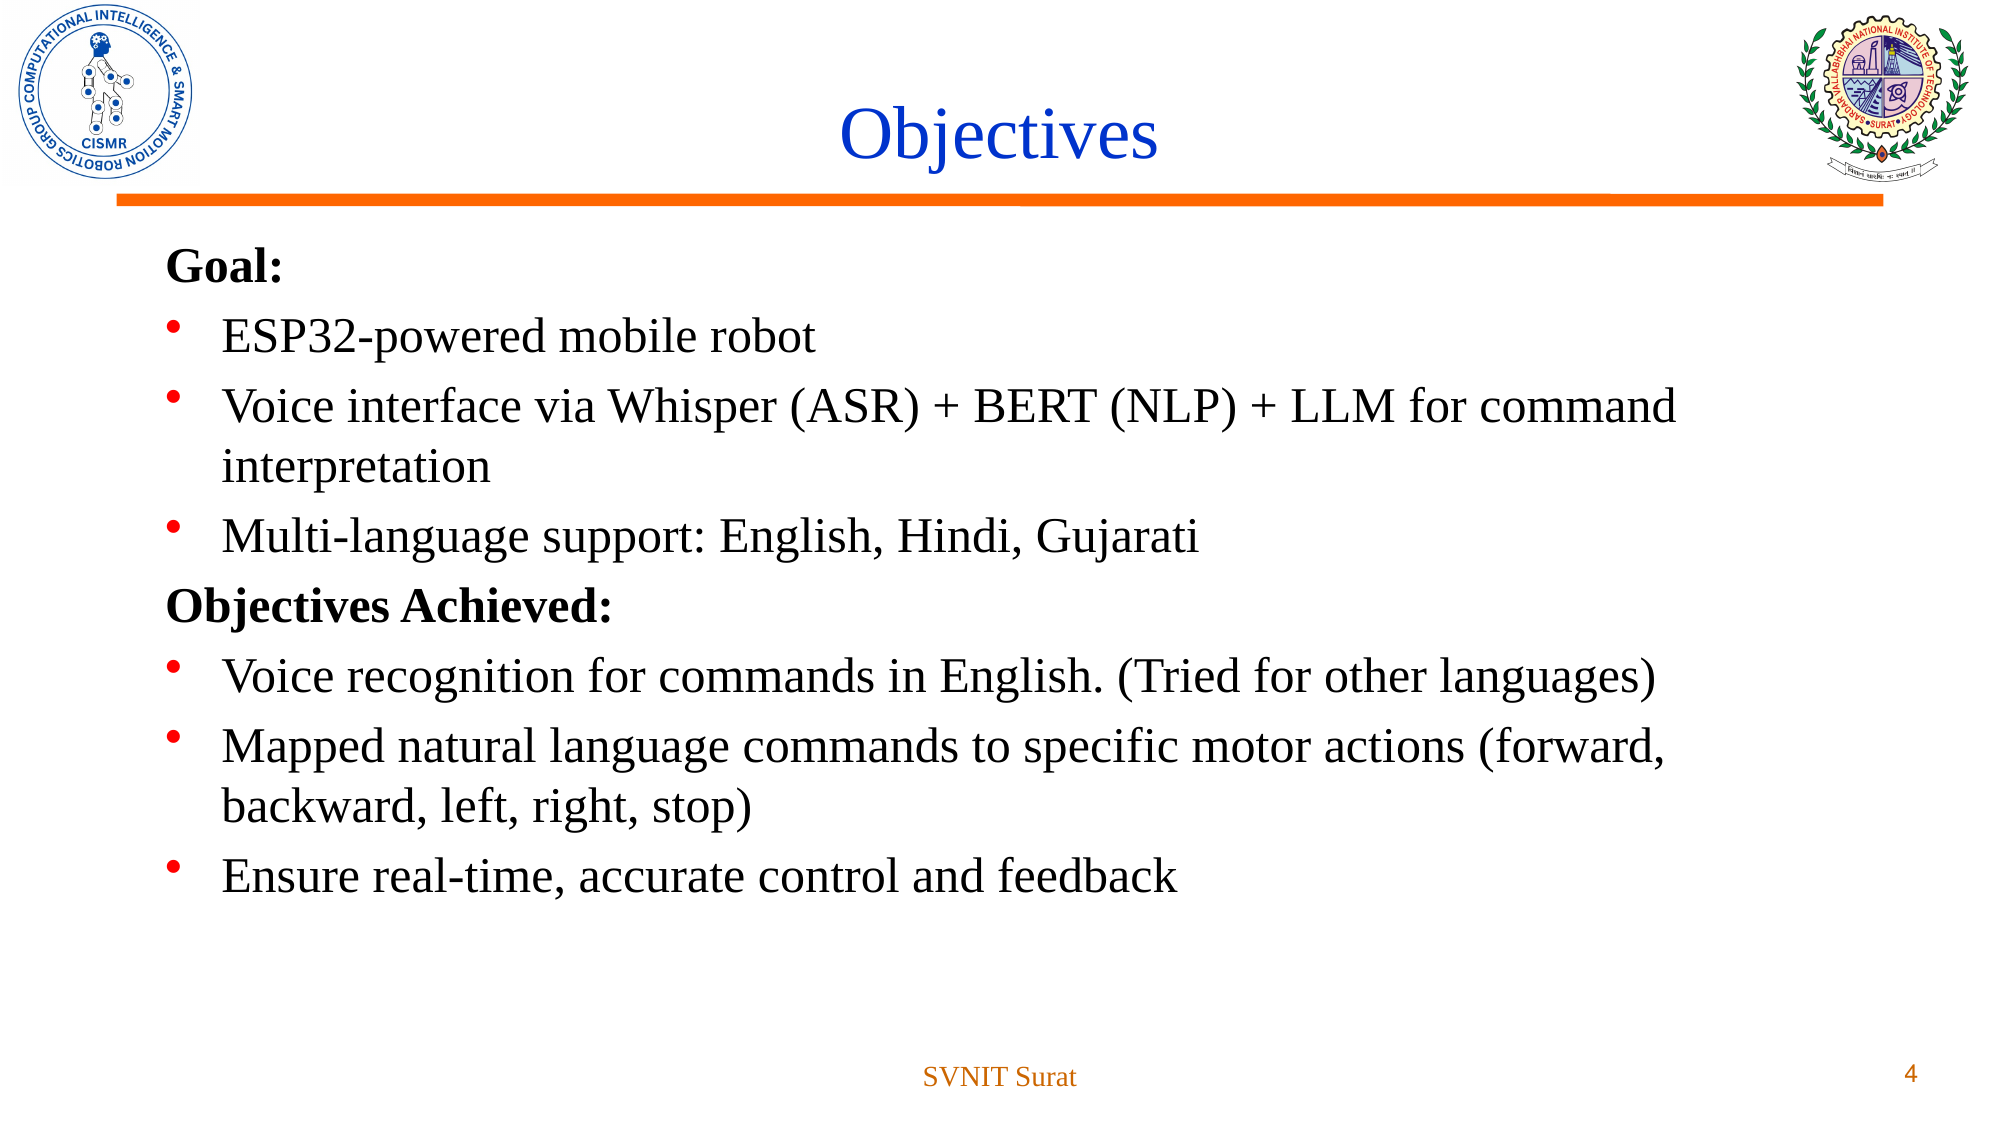

# Objectives
Goal:
ESP32-powered mobile robot
Voice interface via Whisper (ASR) + BERT (NLP) + LLM for command interpretation
Multi-language support: English, Hindi, Gujarati
Objectives Achieved:
Voice recognition for commands in English. (Tried for other languages)
Mapped natural language commands to specific motor actions (forward, backward, left, right, stop)
Ensure real-time, accurate control and feedback
SVNIT Surat
4